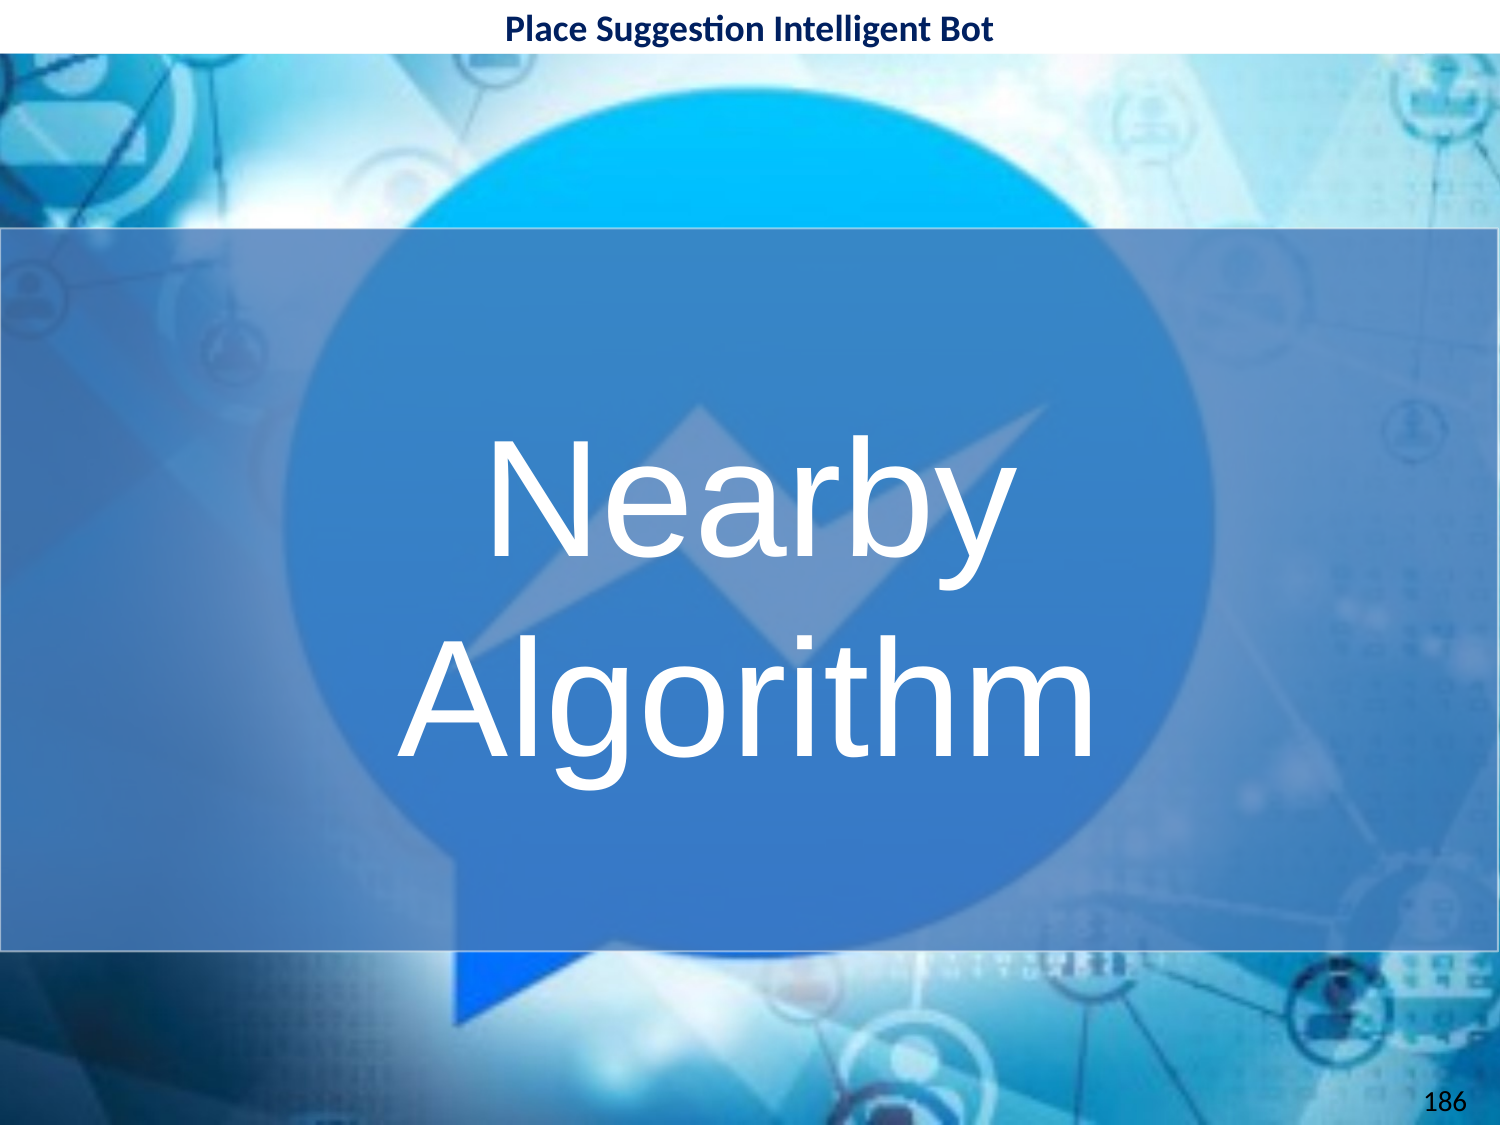

Place Suggestion Intelligent Bot

# Nearby Algorithm
186